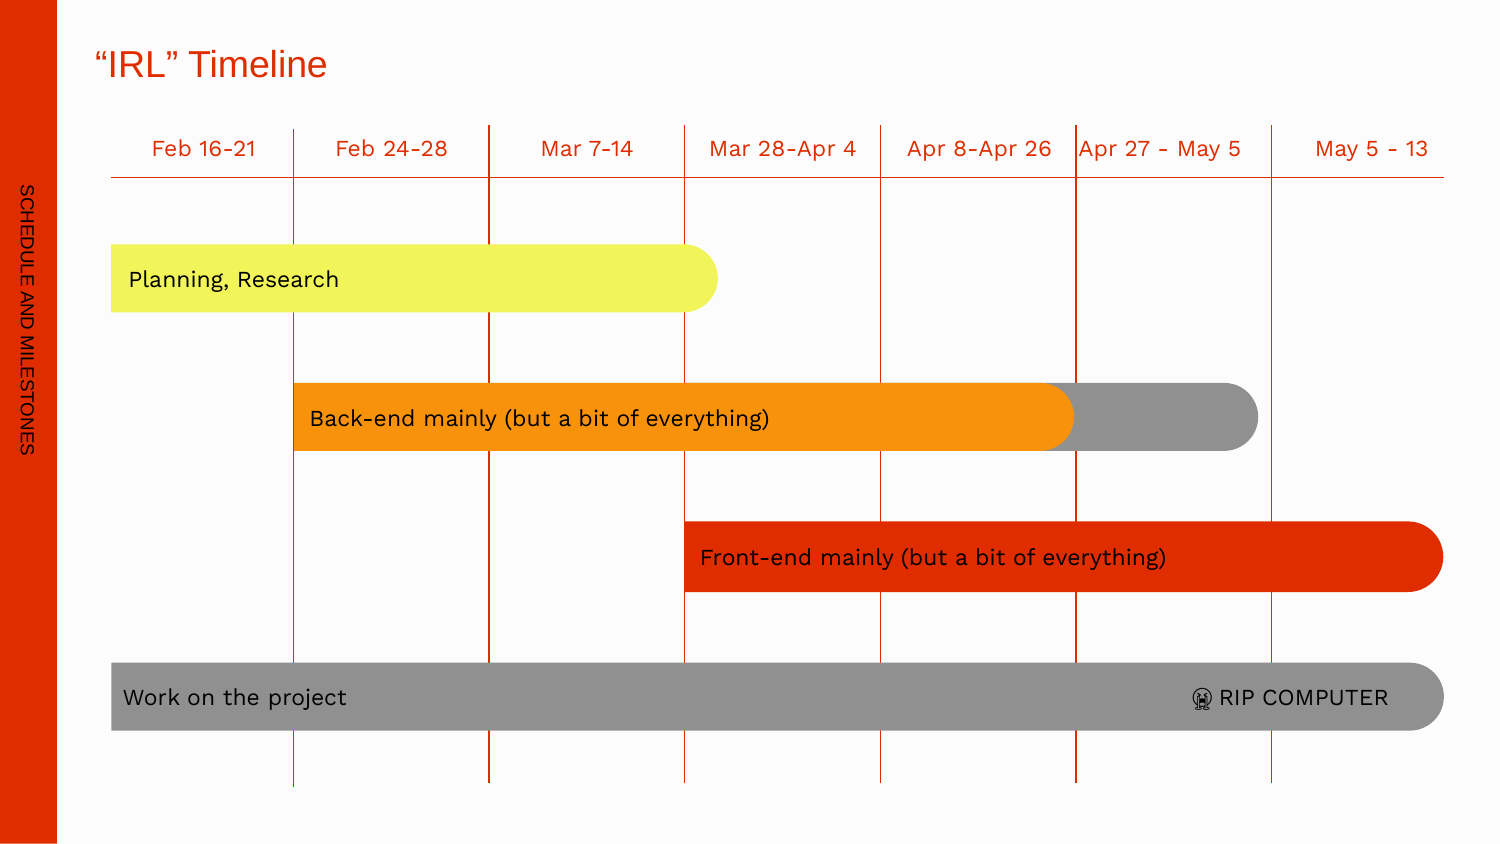

# “IRL” Timeline
Feb 16-21
Feb 24-28
Mar 7-14
Mar 28-Apr 4
Apr 8-Apr 26
Apr 27 - May 5
May 5 - 13

Planning, Research
SCHEDULE AND MILESTONES
Back-end mainly (but a bit of everything)
Front-end mainly (but a bit of everything)
Work on the project                                                                                                             😭 RIP COMPUTER